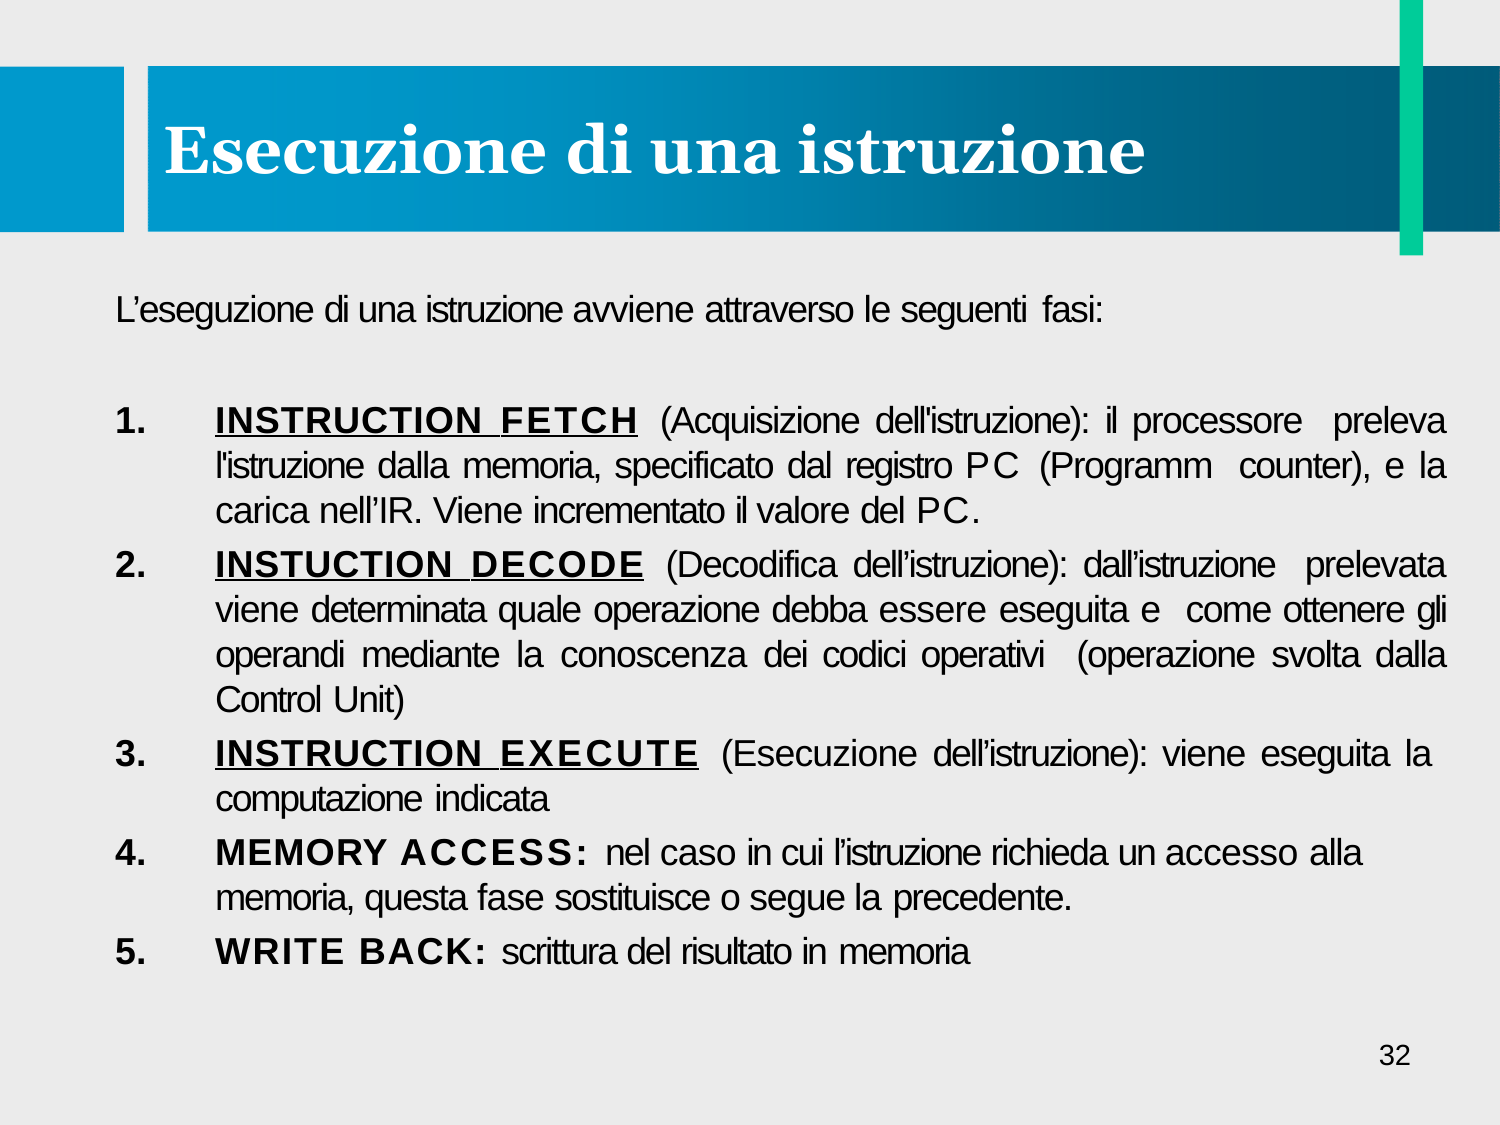

# Esecuzione di una istruzione

L’eseguzione di una istruzione avviene attraverso le seguenti fasi:

INSTRUCTION FETCH (Acquisizione dell'istruzione): il processore  preleva l'istruzione dalla memoria, specificato dal registro PC (Programm  counter), e la carica nell’IR. Viene incrementato il valore del PC.
INSTUCTION DECODE (Decodifica dell’istruzione): dall’istruzione  prelevata viene determinata quale operazione debba essere eseguita e  come ottenere gli operandi mediante la conoscenza dei codici operativi  (operazione svolta dalla Control Unit)
INSTRUCTION EXECUTE (Esecuzione dell’istruzione): viene eseguita la  computazione indicata
MEMORY ACCESS: nel caso in cui l’istruzione richieda un accesso alla
memoria, questa fase sostituisce o segue la precedente.
WRITE BACK: scrittura del risultato in memoria

32